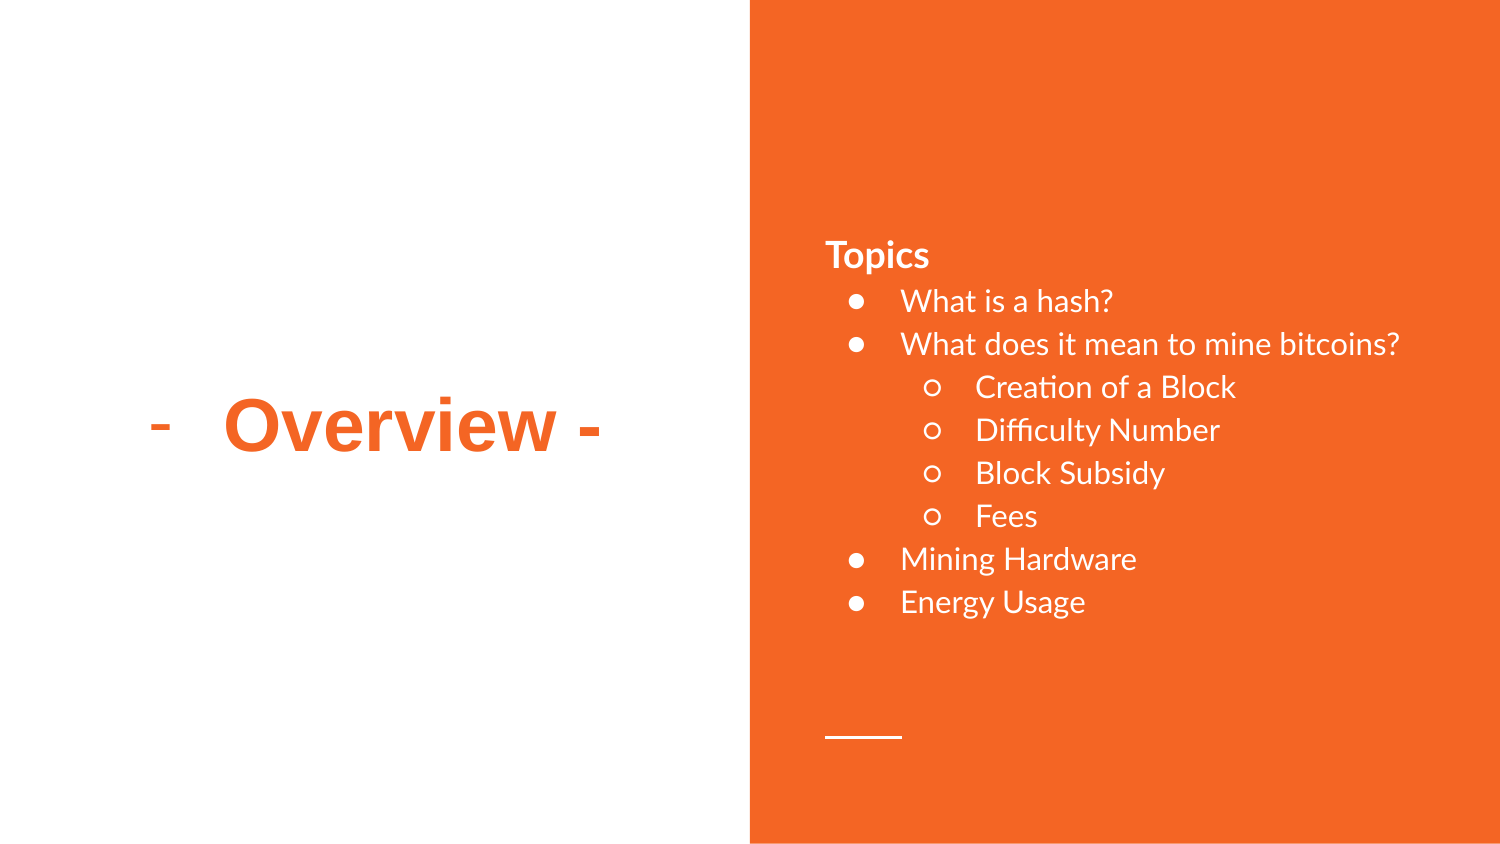

Topics
What is a hash?
What does it mean to mine bitcoins?
Creation of a Block
Difficulty Number
Block Subsidy
Fees
Mining Hardware
Energy Usage
# Overview -